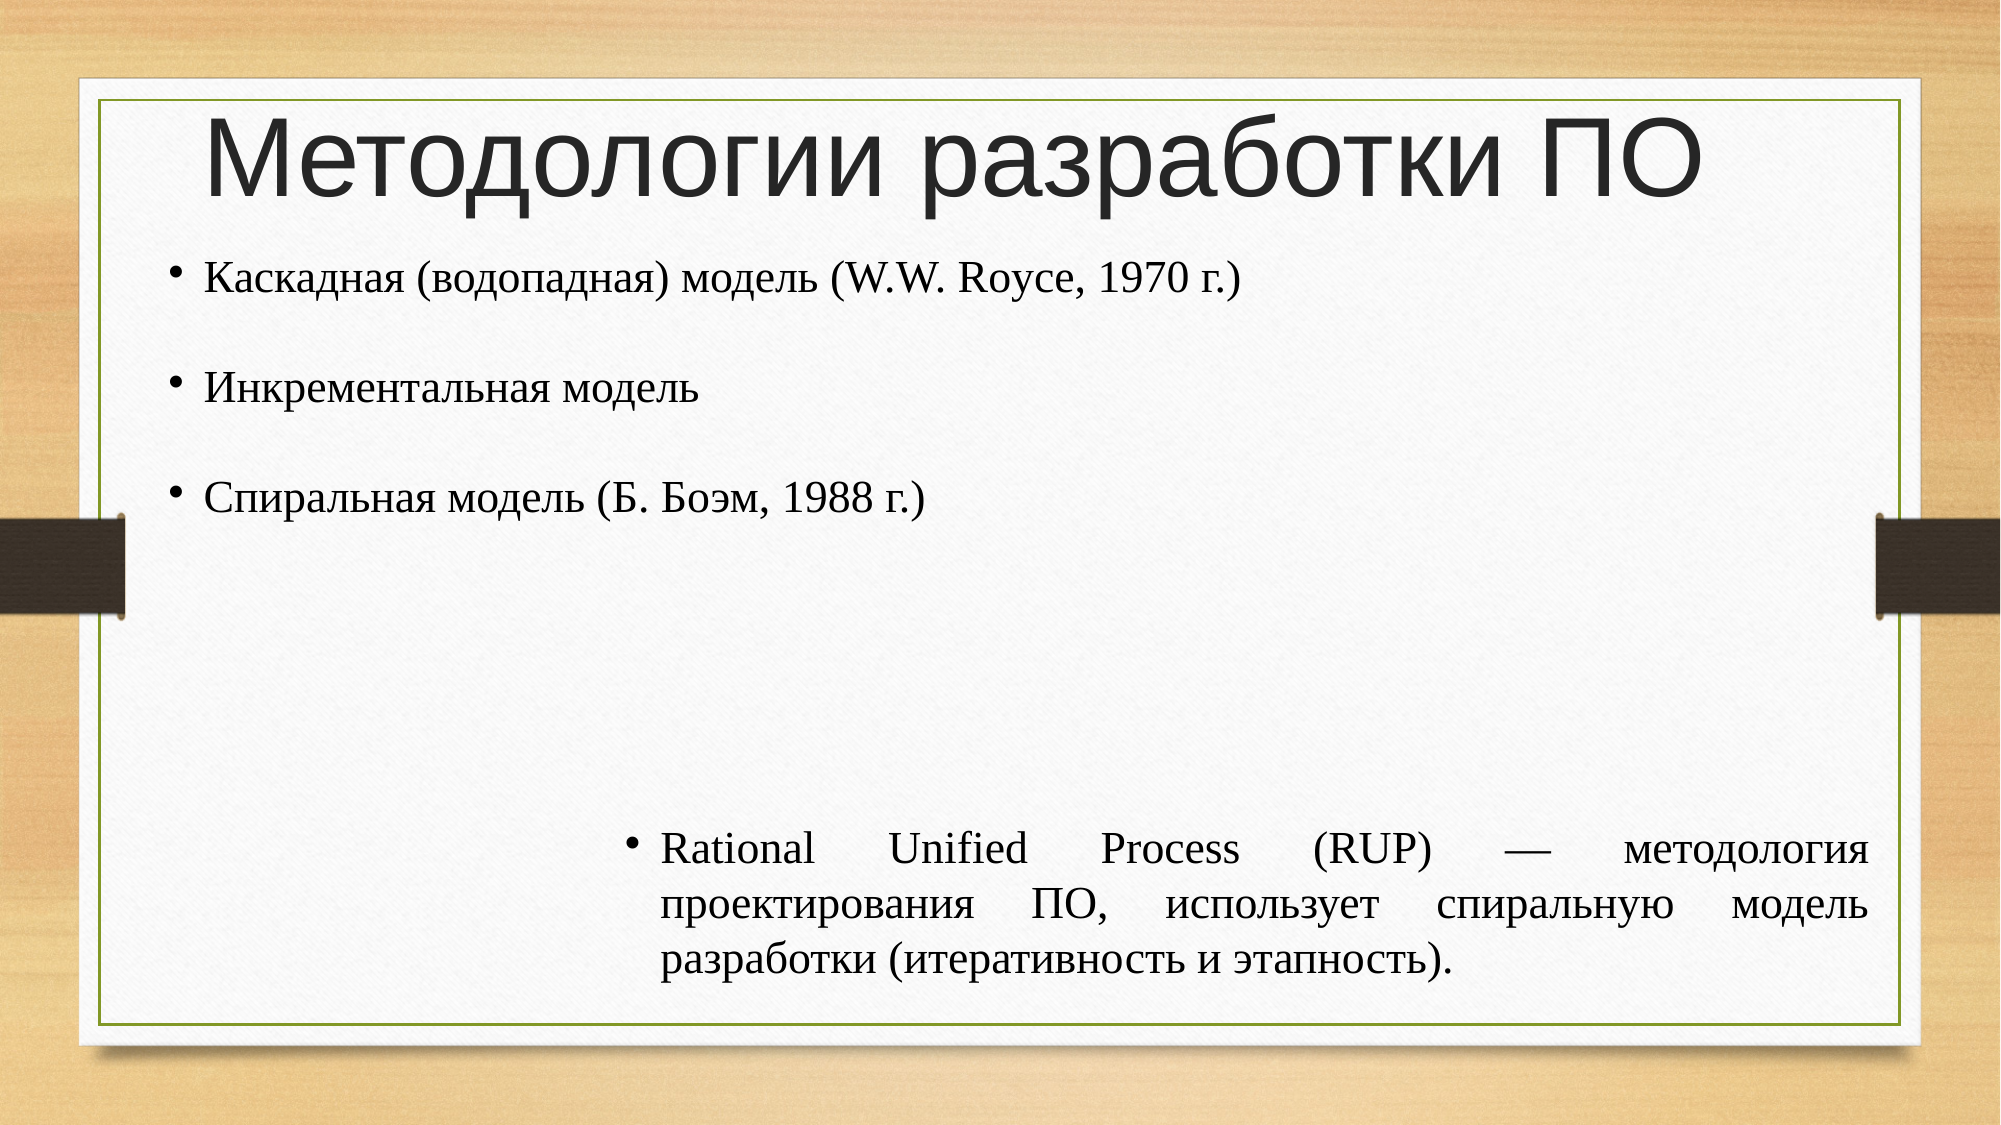

Методологии разработки ПО
Каскадная (водопадная) модель (W.W. Royce, 1970 г.)

Инкрементальная модель

Спиральная модель (Б. Боэм, 1988 г.)
Rational Unified Process (RUP) — методология проектирования ПО, использует спиральную модель разработки (итеративность и этапность).